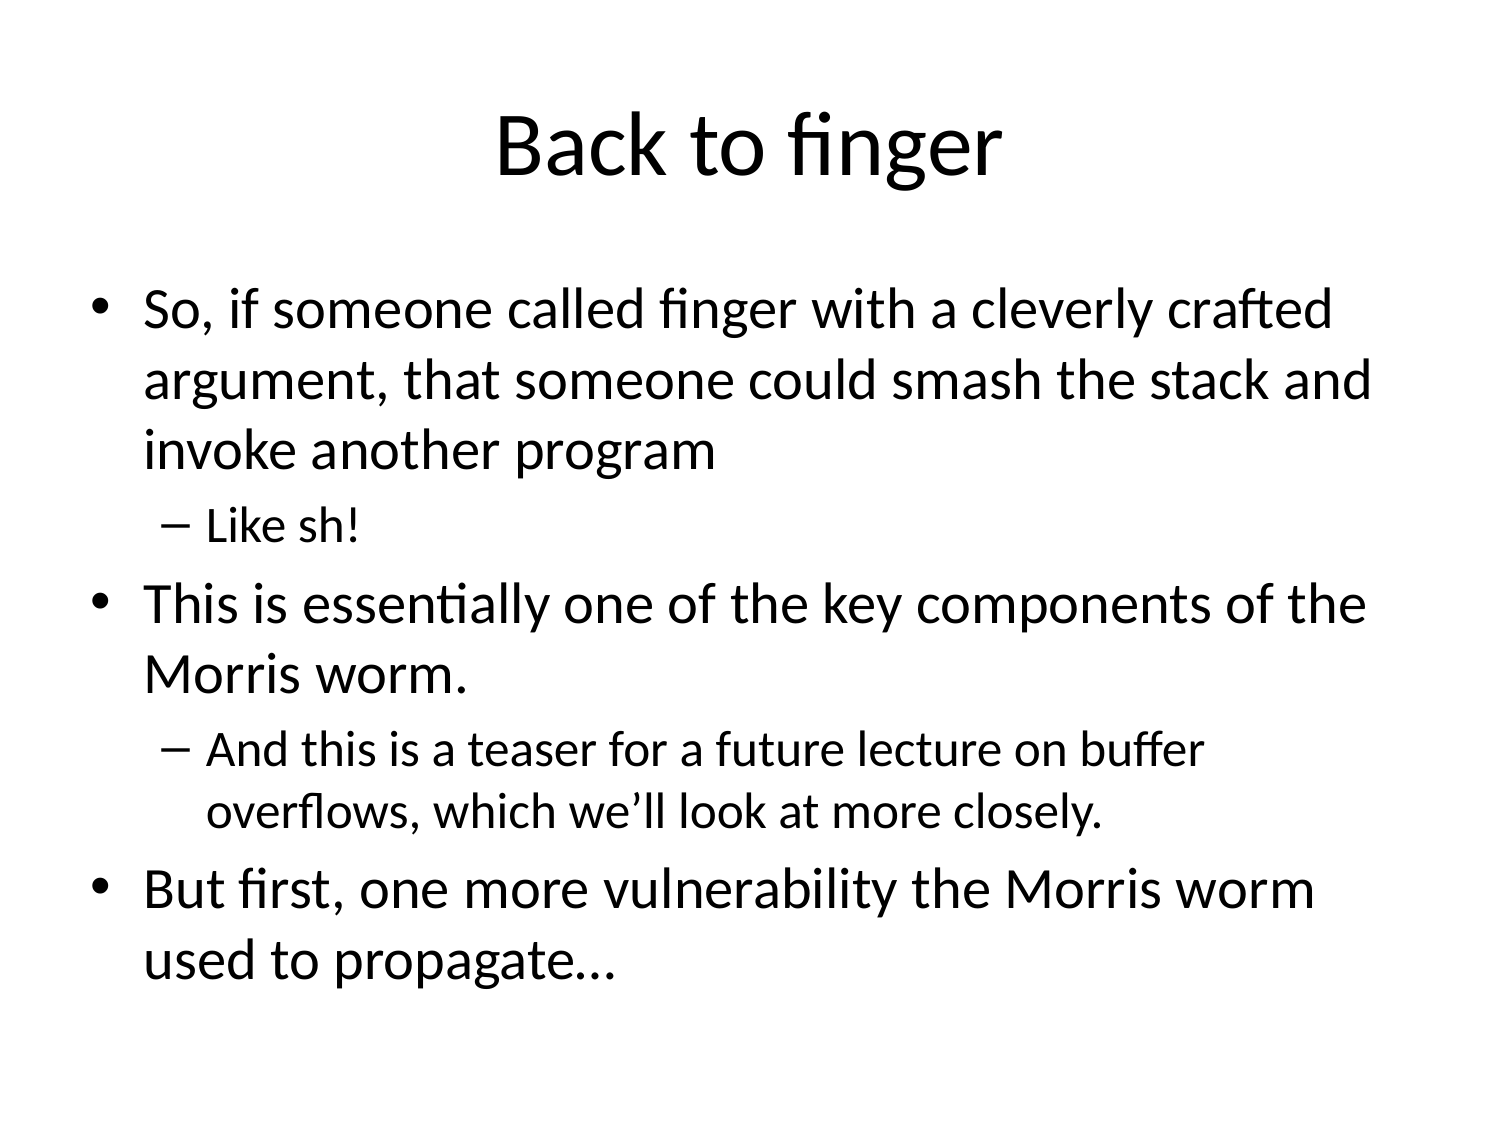

# Back to finger
So, if someone called finger with a cleverly crafted argument, that someone could smash the stack and invoke another program
Like sh!
This is essentially one of the key components of the Morris worm.
And this is a teaser for a future lecture on buffer overflows, which we’ll look at more closely.
But first, one more vulnerability the Morris worm used to propagate…